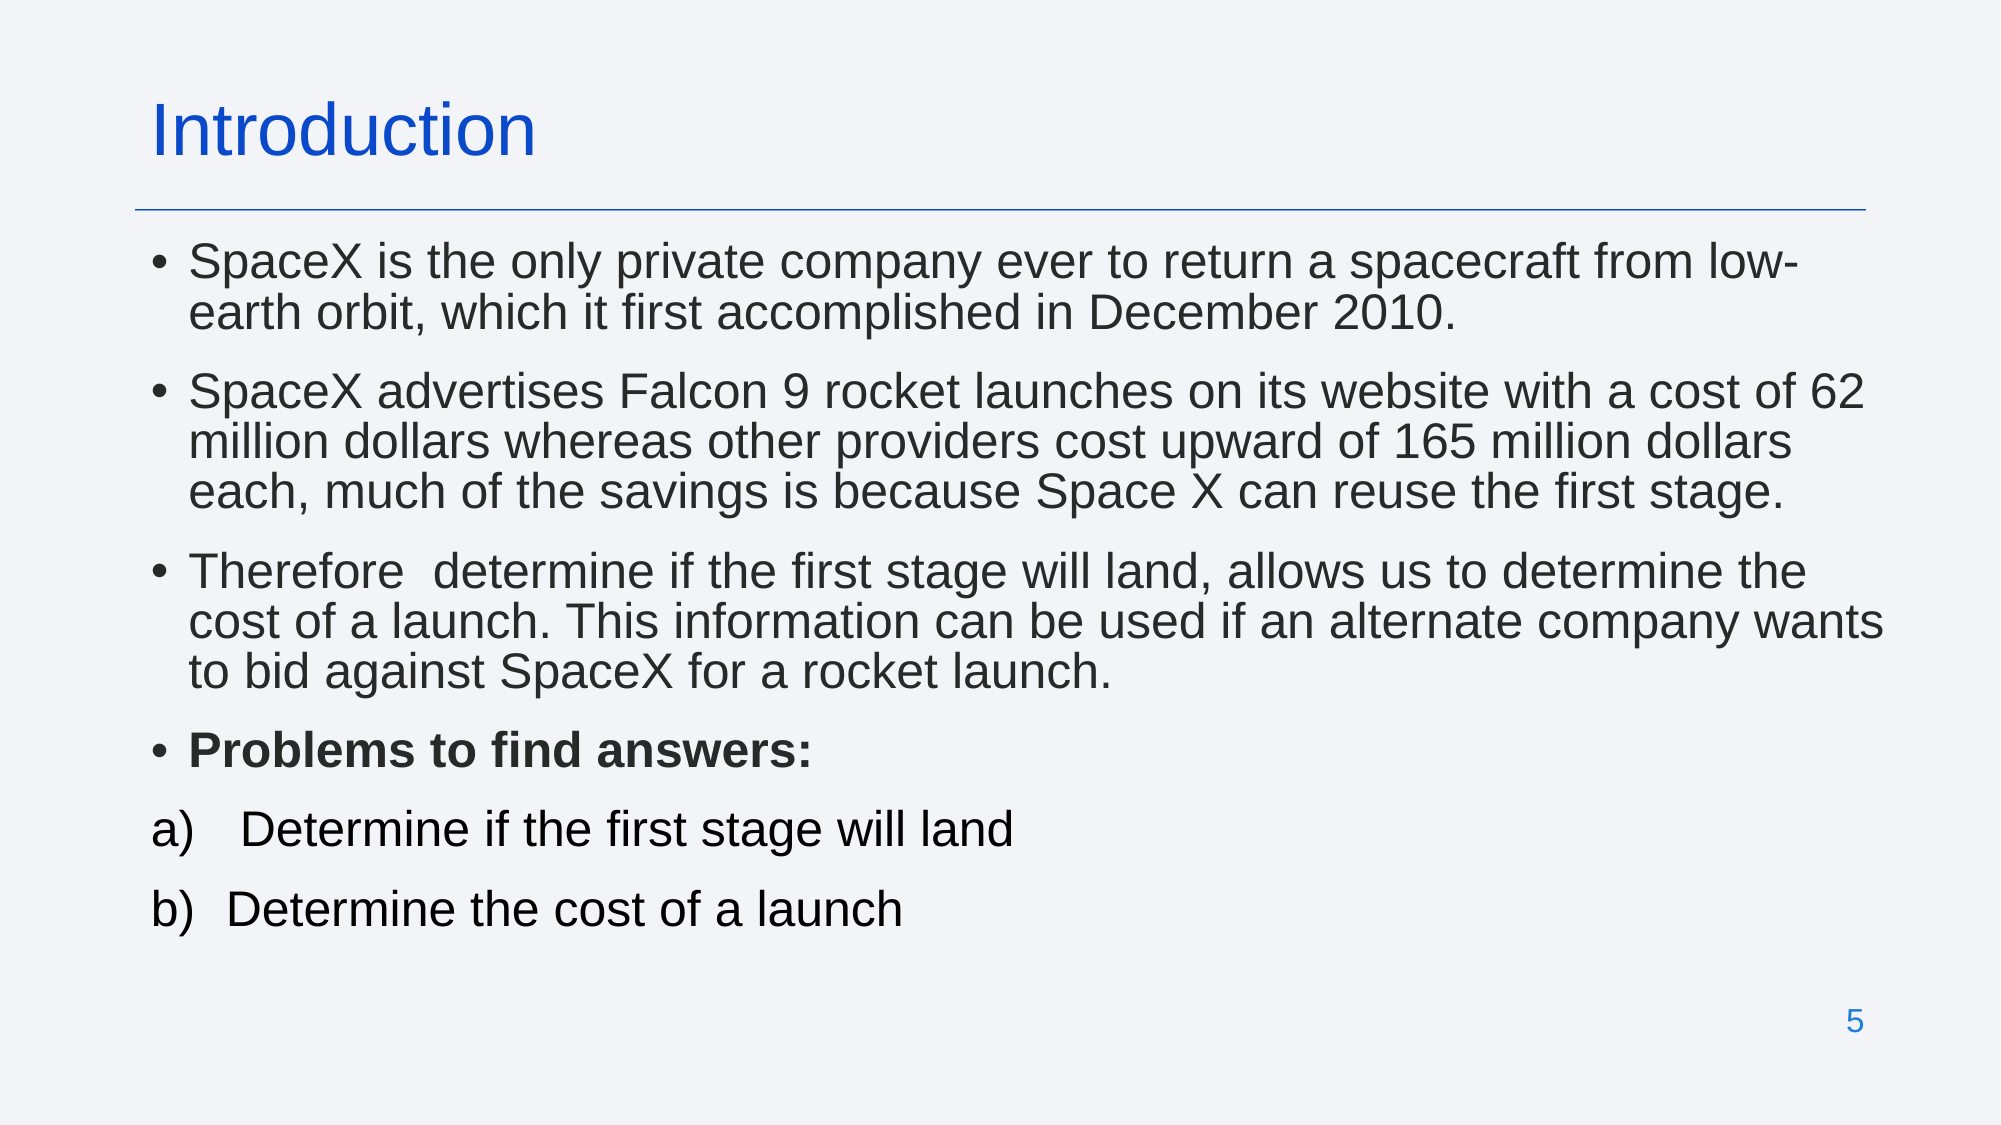

Introduction
SpaceX is the only private company ever to return a spacecraft from low-earth orbit, which it first accomplished in December 2010.
SpaceX advertises Falcon 9 rocket launches on its website with a cost of 62 million dollars whereas other providers cost upward of 165 million dollars each, much of the savings is because Space X can reuse the first stage.
Therefore  determine if the first stage will land, allows us to determine the cost of a launch. This information can be used if an alternate company wants to bid against SpaceX for a rocket launch.
Problems to find answers:
 Determine if the first stage will land
Determine the cost of a launch
5